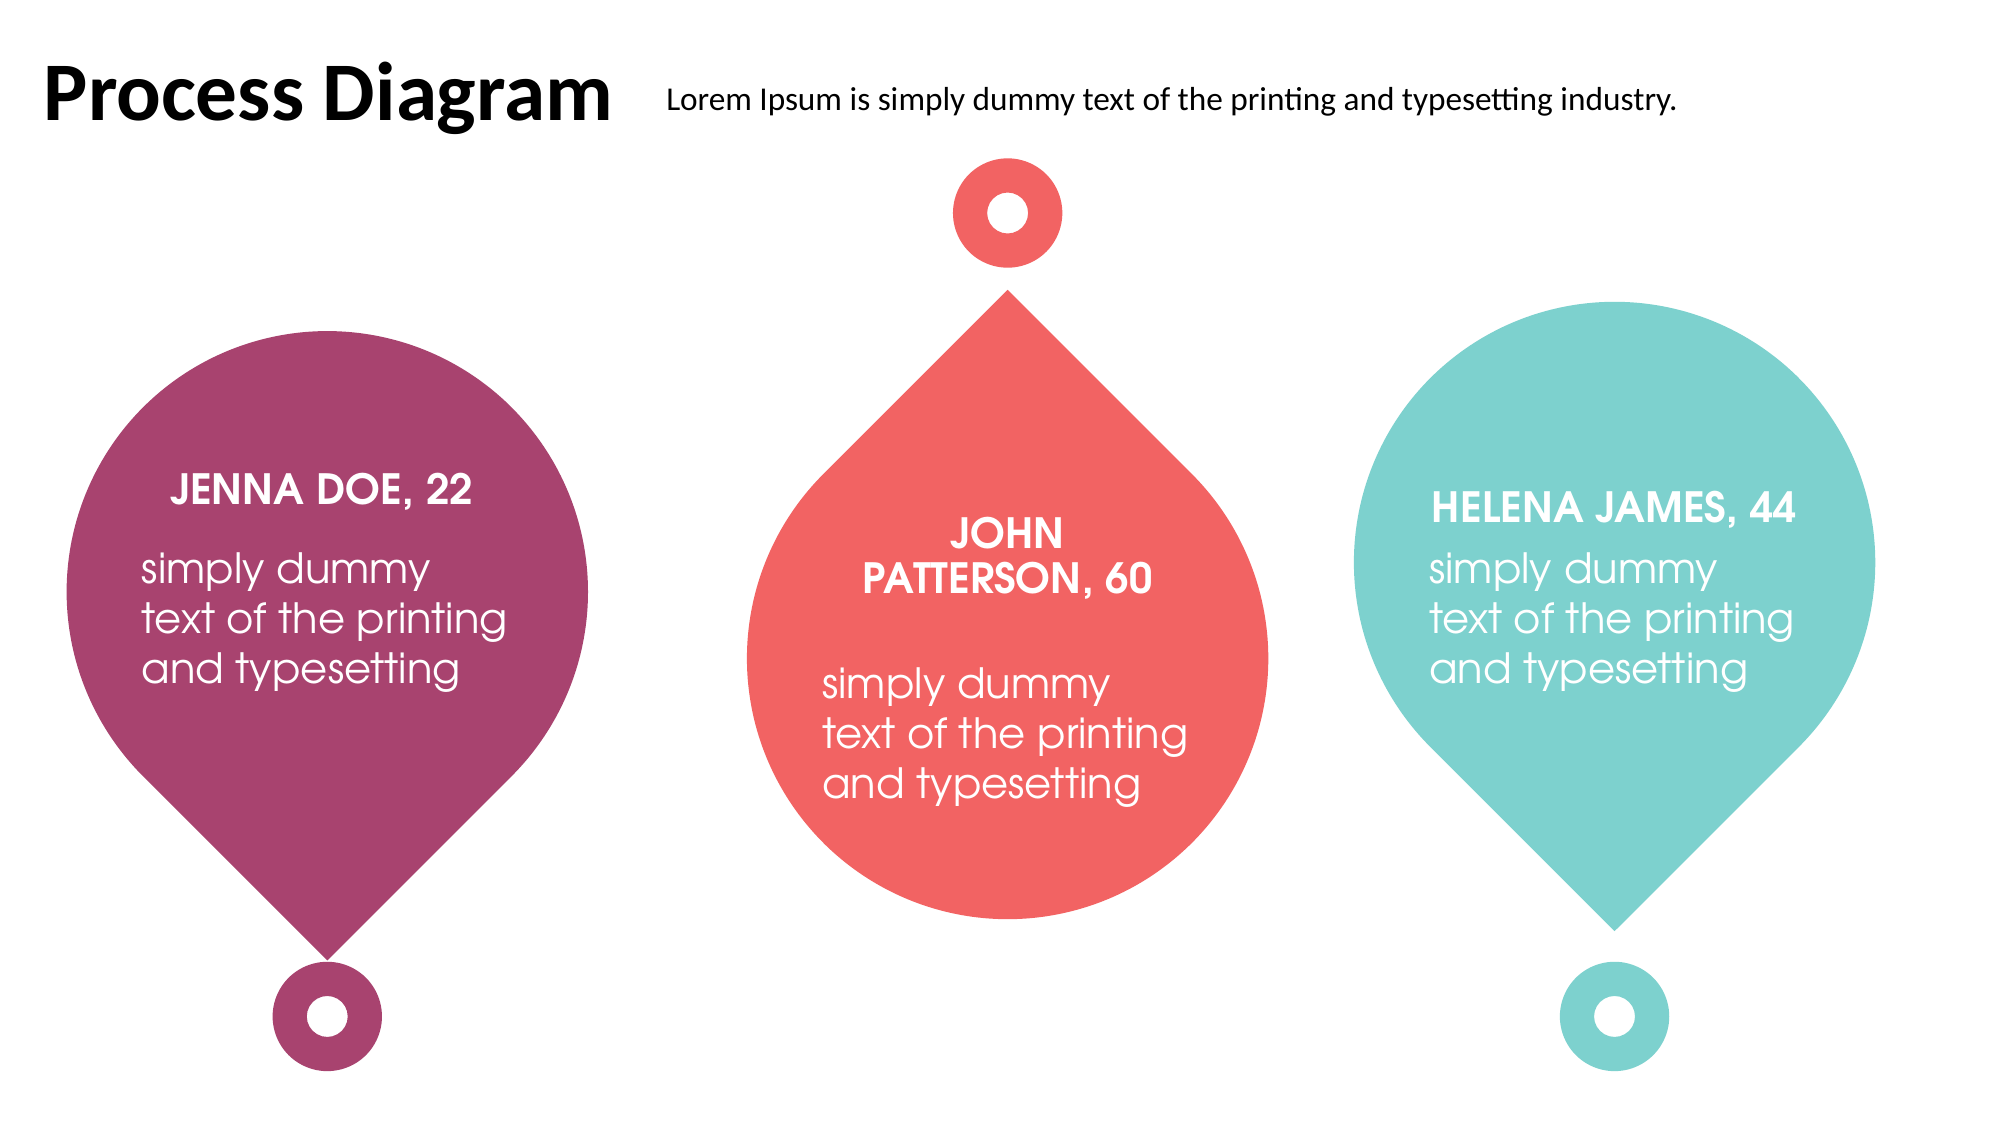

Process Diagram
Lorem Ipsum is simply dummy text of the printing and typesetting industry.

HELENA JAMES, 44
JENNA DOE, 22
JOHN PATTERSON, 60
simply dummy text of the printing and typesetting
simply dummy text of the printing and typesetting
simply dummy text of the printing and typesetting